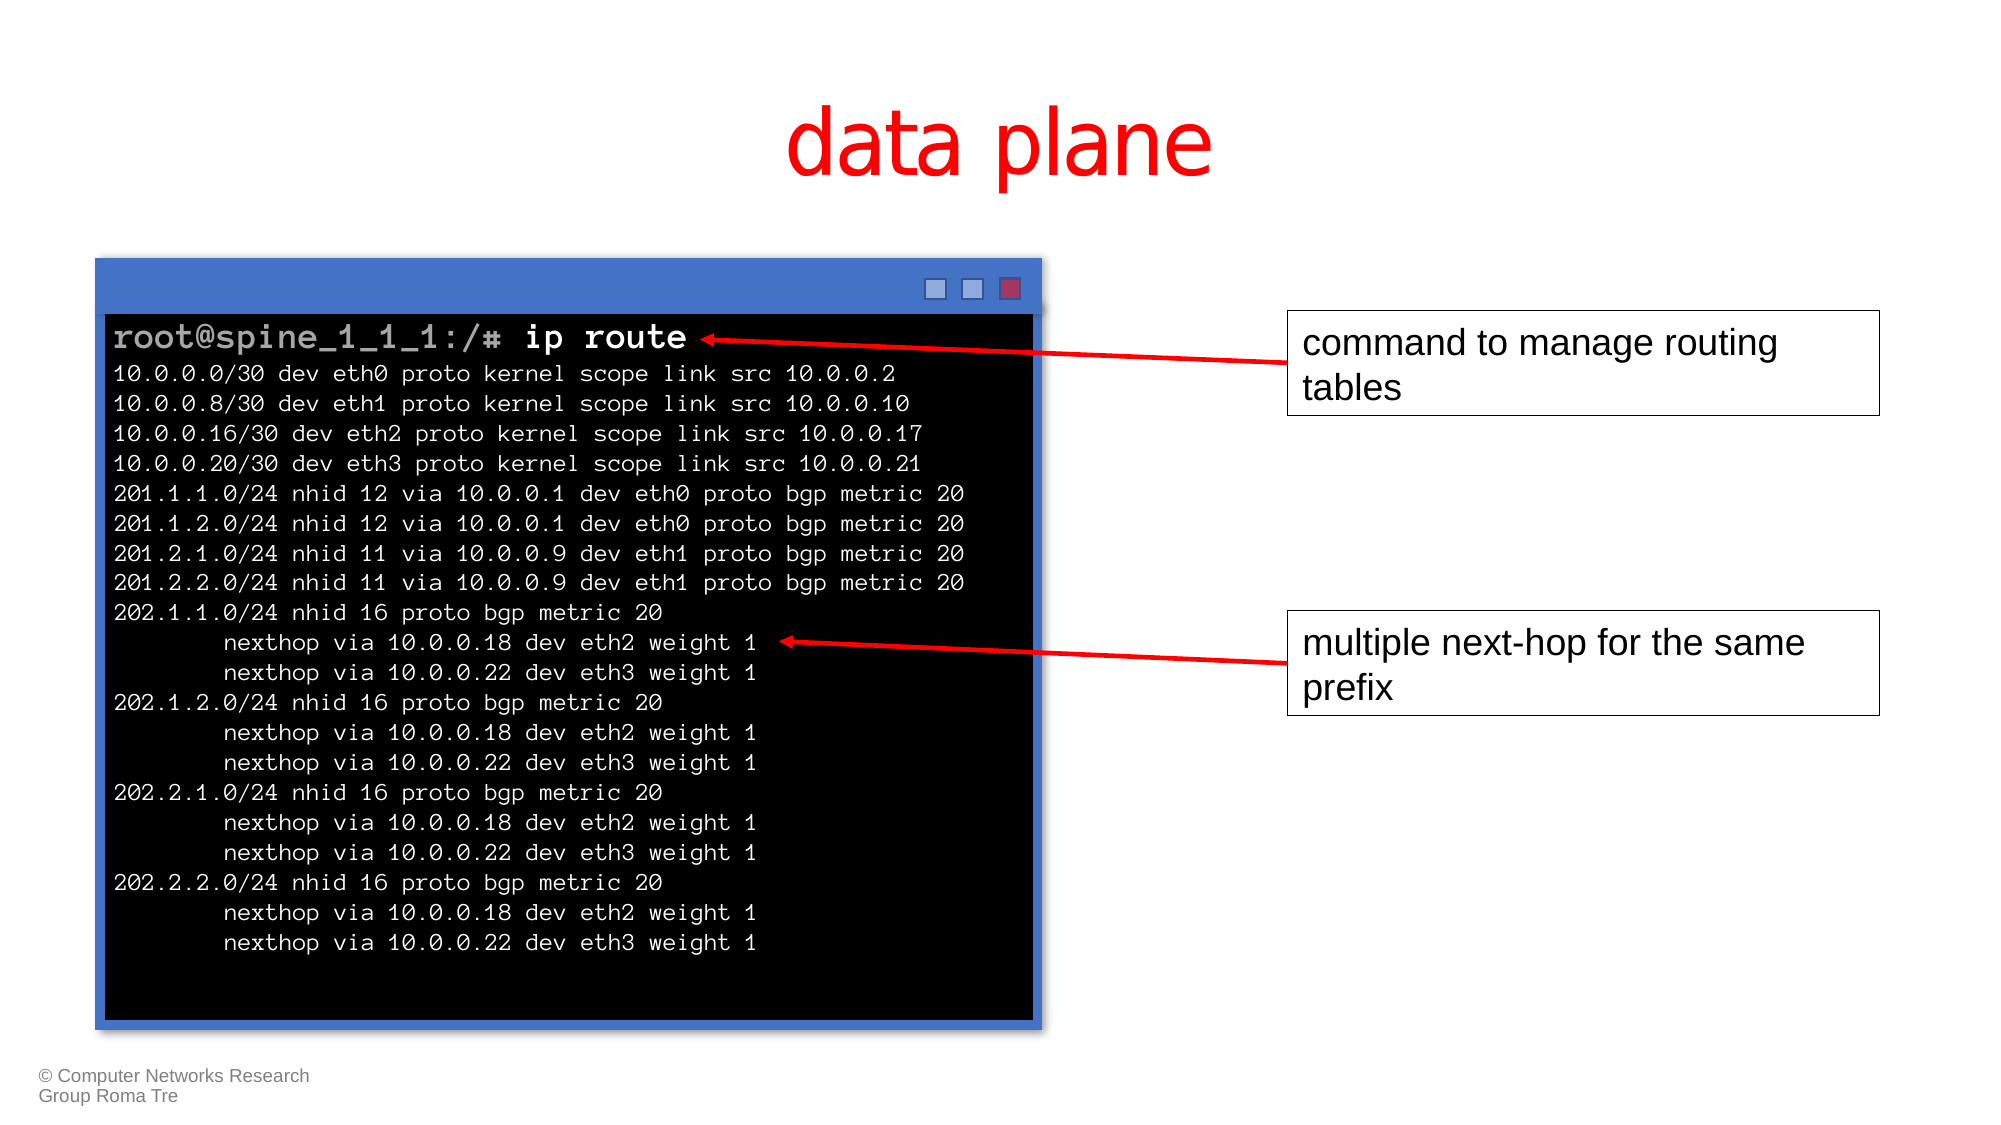

# data plane

root@spine_1_1_1:/# ip route
10.0.0.0/30 dev eth0 proto kernel scope link src 10.0.0.2
10.0.0.8/30 dev eth1 proto kernel scope link src 10.0.0.10
10.0.0.16/30 dev eth2 proto kernel scope link src 10.0.0.17
10.0.0.20/30 dev eth3 proto kernel scope link src 10.0.0.21
201.1.1.0/24 nhid 12 via 10.0.0.1 dev eth0 proto bgp metric 20
201.1.2.0/24 nhid 12 via 10.0.0.1 dev eth0 proto bgp metric 20
201.2.1.0/24 nhid 11 via 10.0.0.9 dev eth1 proto bgp metric 20
201.2.2.0/24 nhid 11 via 10.0.0.9 dev eth1 proto bgp metric 20
202.1.1.0/24 nhid 16 proto bgp metric 20
        nexthop via 10.0.0.18 dev eth2 weight 1
        nexthop via 10.0.0.22 dev eth3 weight 1
202.1.2.0/24 nhid 16 proto bgp metric 20
        nexthop via 10.0.0.18 dev eth2 weight 1
        nexthop via 10.0.0.22 dev eth3 weight 1
202.2.1.0/24 nhid 16 proto bgp metric 20
        nexthop via 10.0.0.18 dev eth2 weight 1
        nexthop via 10.0.0.22 dev eth3 weight 1
202.2.2.0/24 nhid 16 proto bgp metric 20
        nexthop via 10.0.0.18 dev eth2 weight 1
        nexthop via 10.0.0.22 dev eth3 weight 1
command to manage routing tables
multiple next-hop for the same prefix